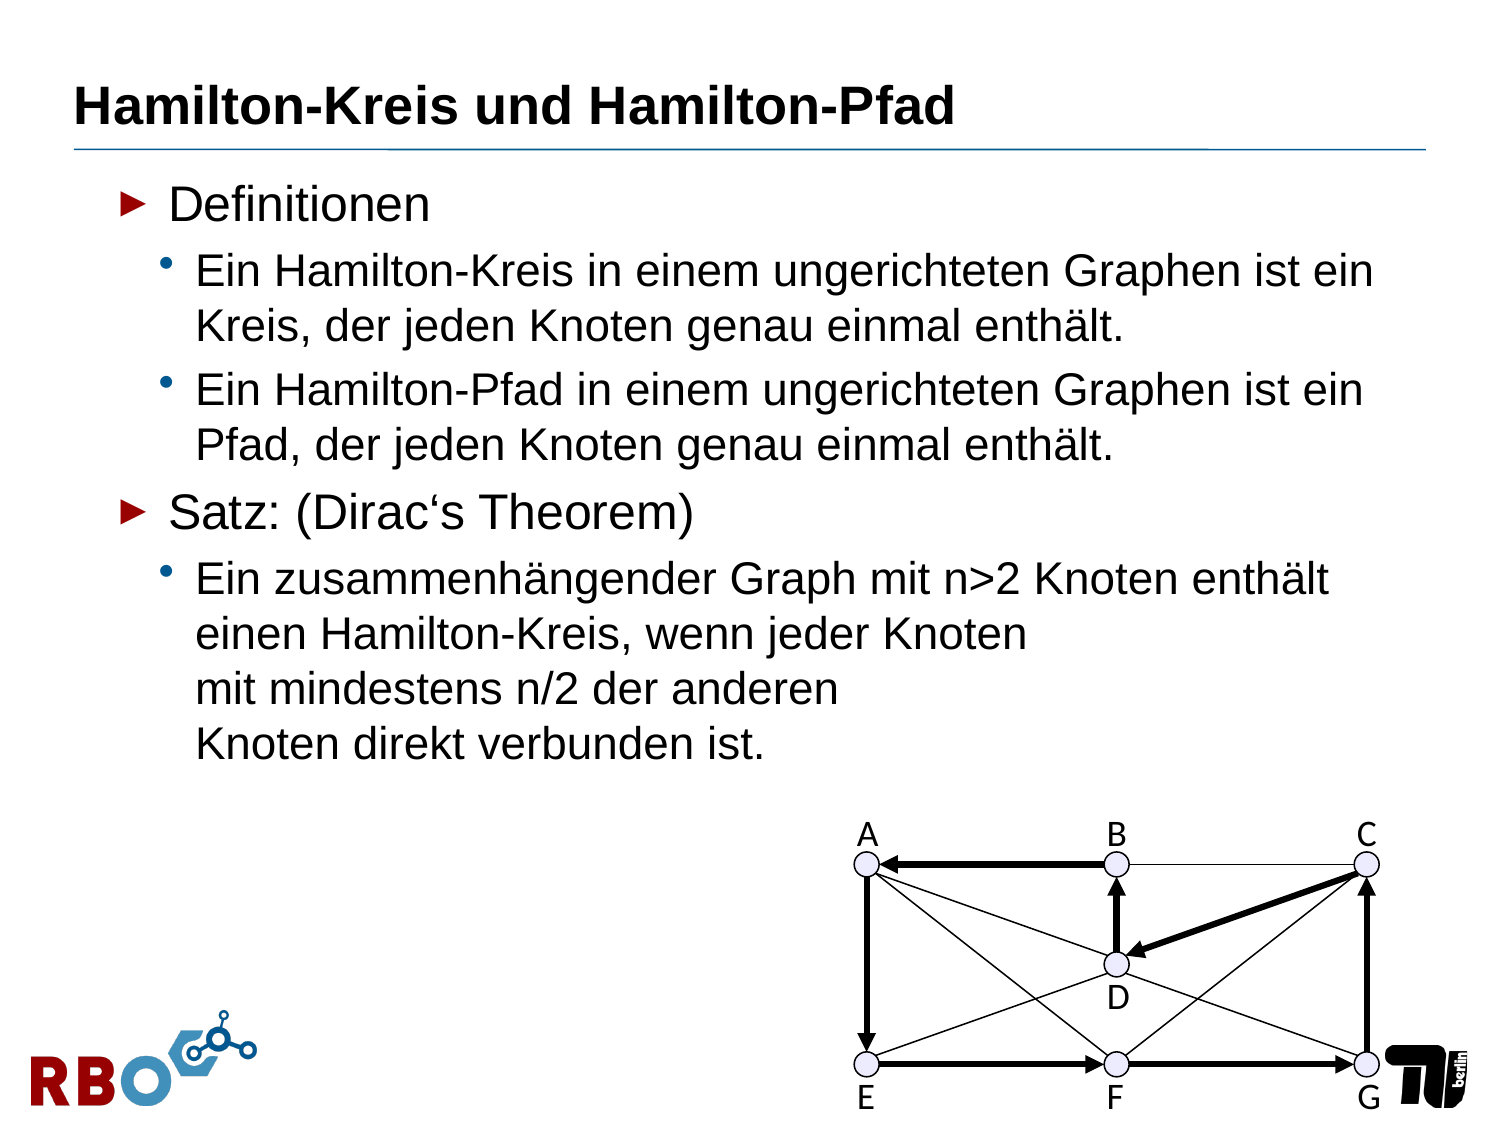

# Hamilton-Kreis und Hamilton-Pfad
Definitionen
Ein Hamilton-Kreis in einem ungerichteten Graphen ist ein Kreis, der jeden Knoten genau einmal enthält.
Ein Hamilton-Pfad in einem ungerichteten Graphen ist ein Pfad, der jeden Knoten genau einmal enthält.
Satz: (Dirac‘s Theorem)
Ein zusammenhängender Graph mit n>2 Knoten enthält einen Hamilton-Kreis, wenn jeder Knoten
mit mindestens n/2 der anderen
Knoten direkt verbunden ist.
B
A
C

D

F
E
G